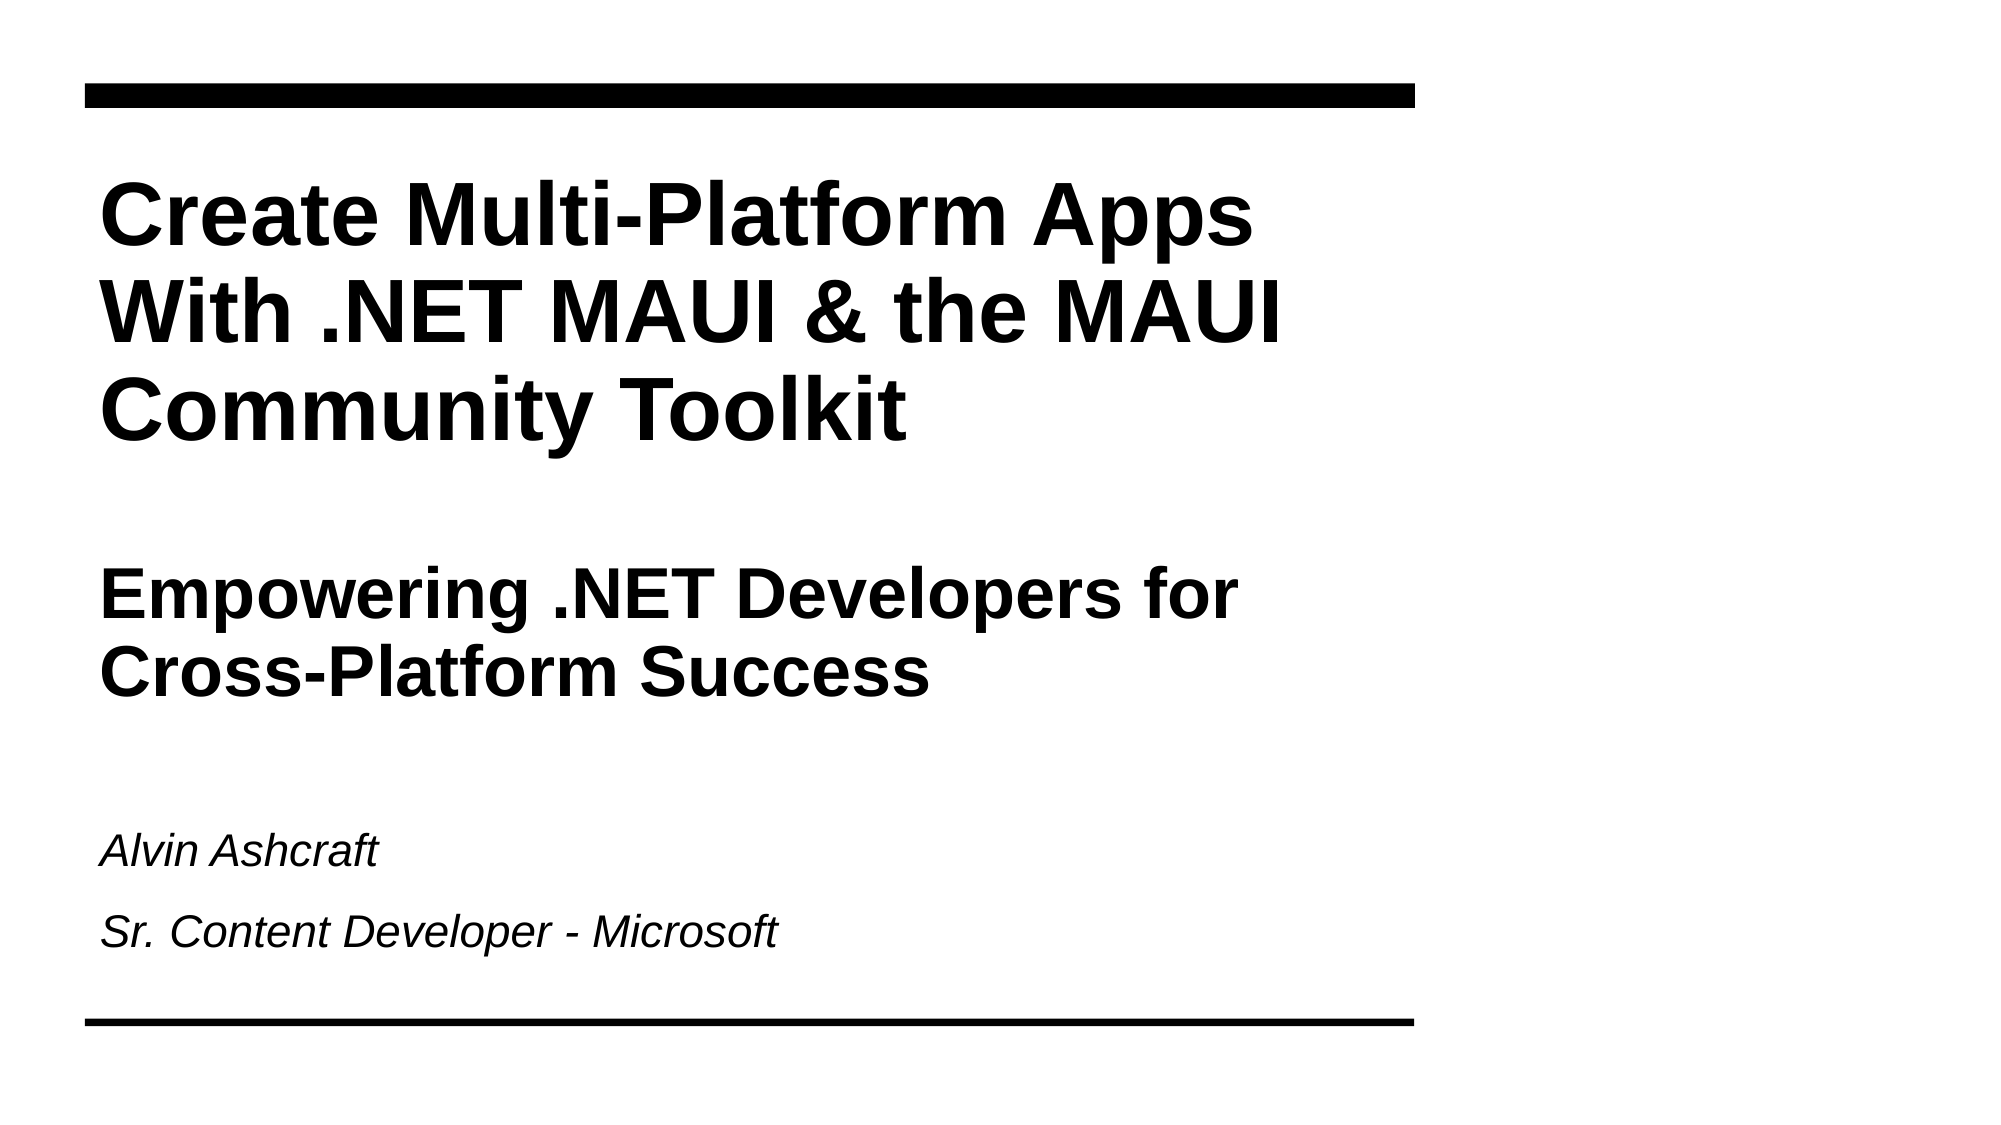

# Create Multi-Platform Apps With .NET MAUI & the MAUI Community Toolkit Empowering .NET Developers for Cross-Platform Success
Alvin Ashcraft
Sr. Content Developer - Microsoft